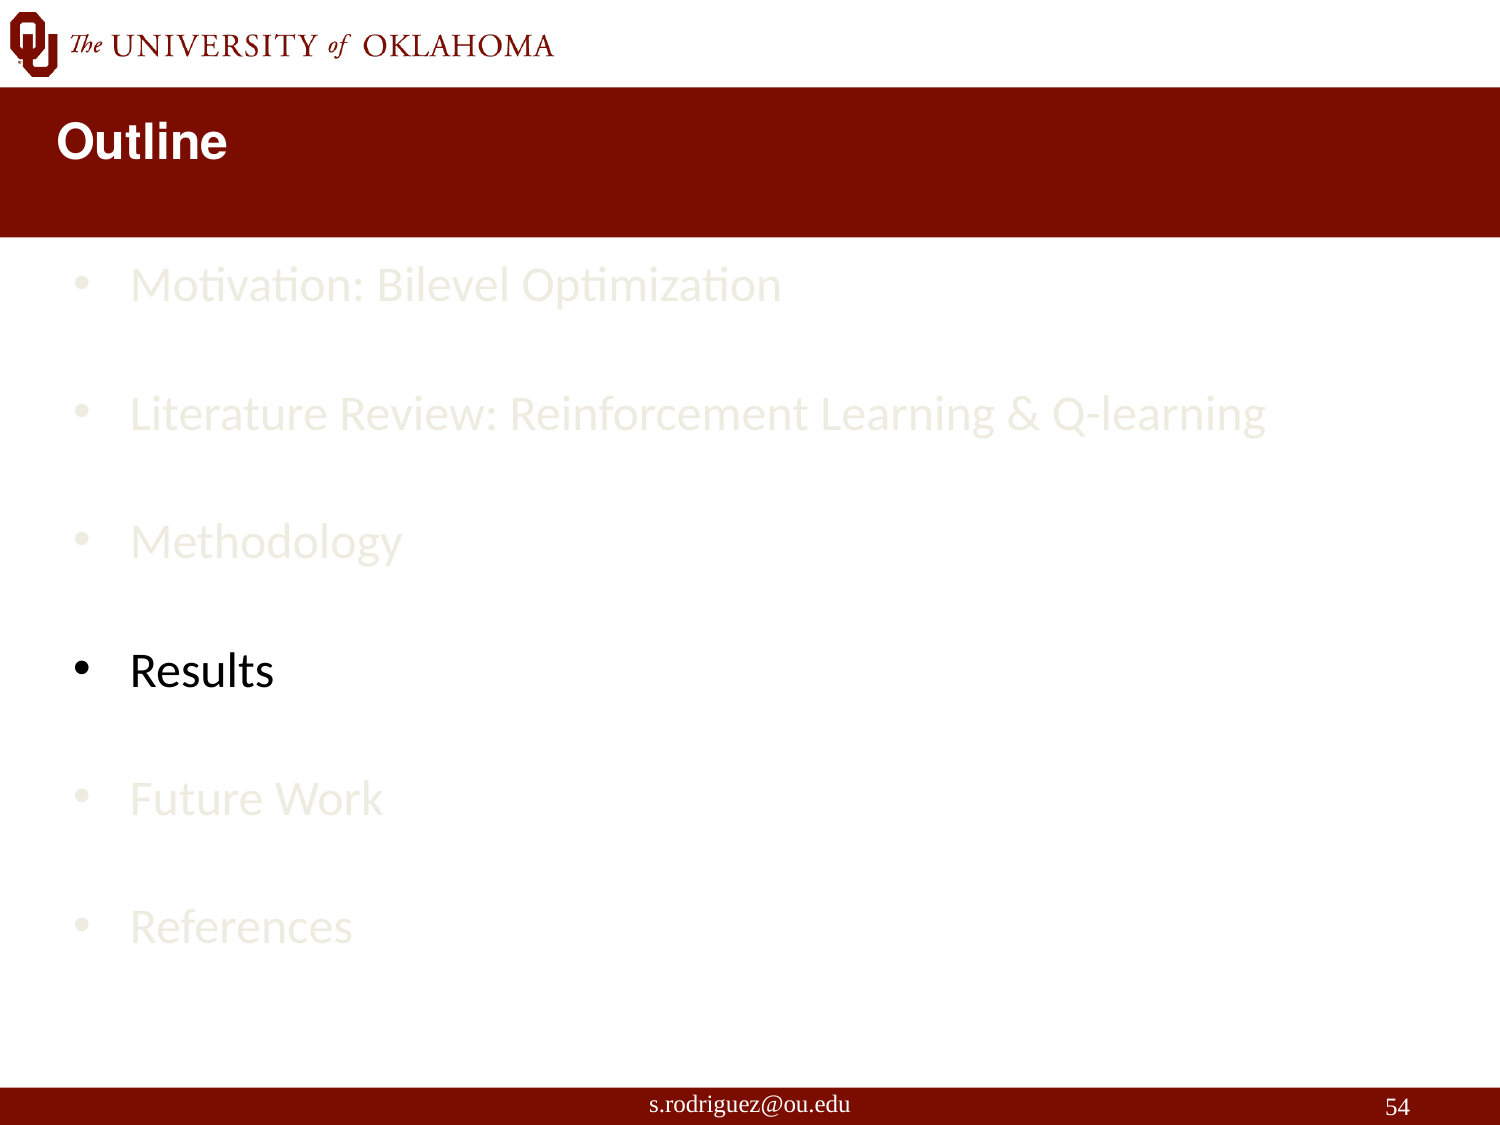

Outline
Motivation: Bilevel Optimization

Literature Review: Reinforcement Learning & Q-learning

Methodology

Results

Future Work

References

s.rodriguez@ou.edu
54